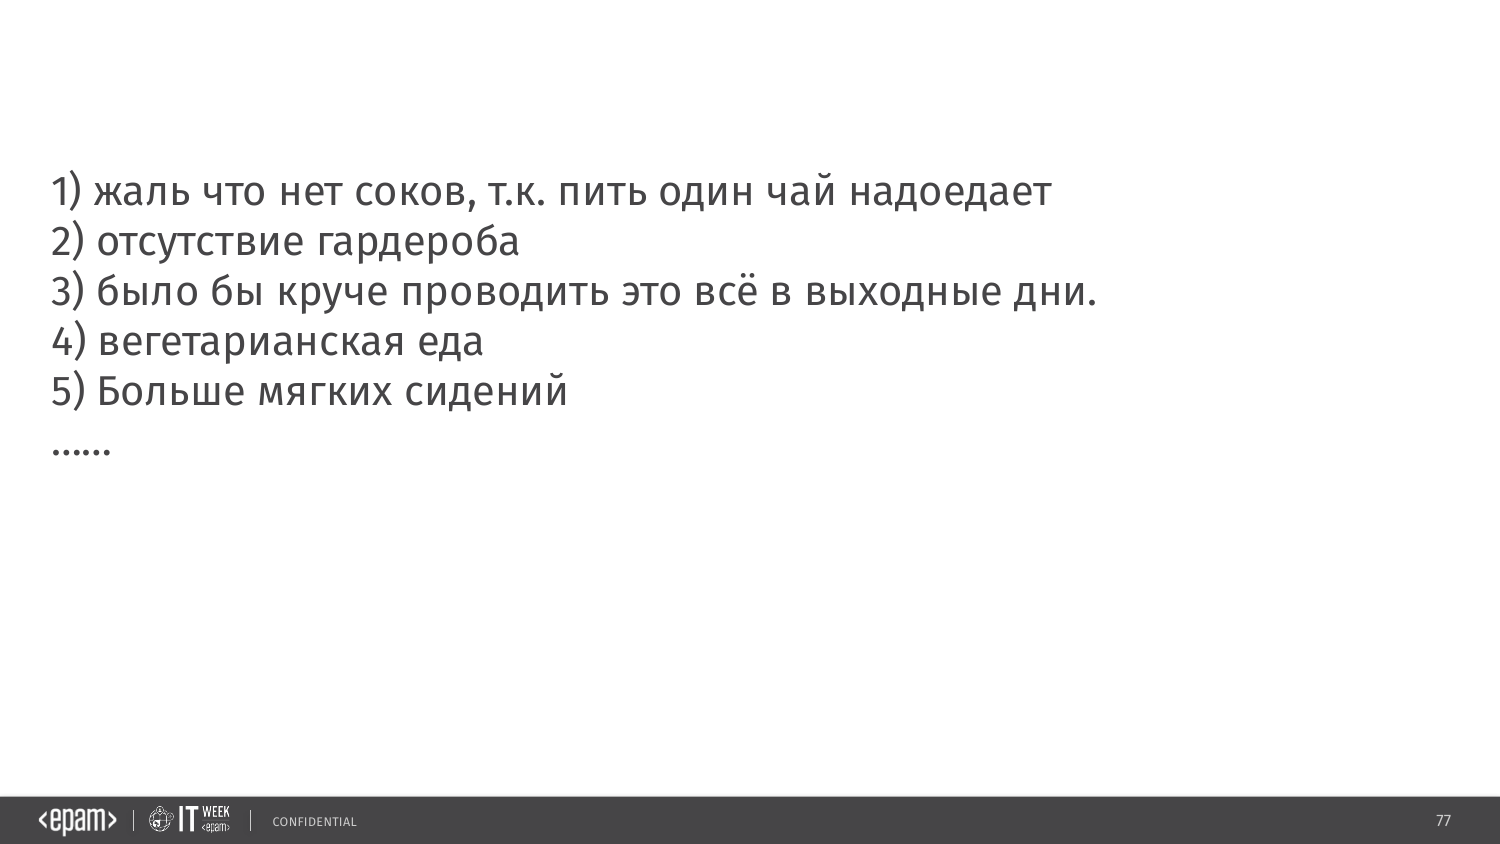

1) жаль что нет соков, т.к. пить один чай надоедает
2) отсутствие гардероба
3) было бы круче проводить это всё в выходные дни.
4) вегетарианская еда
5) Больше мягких сидений
……